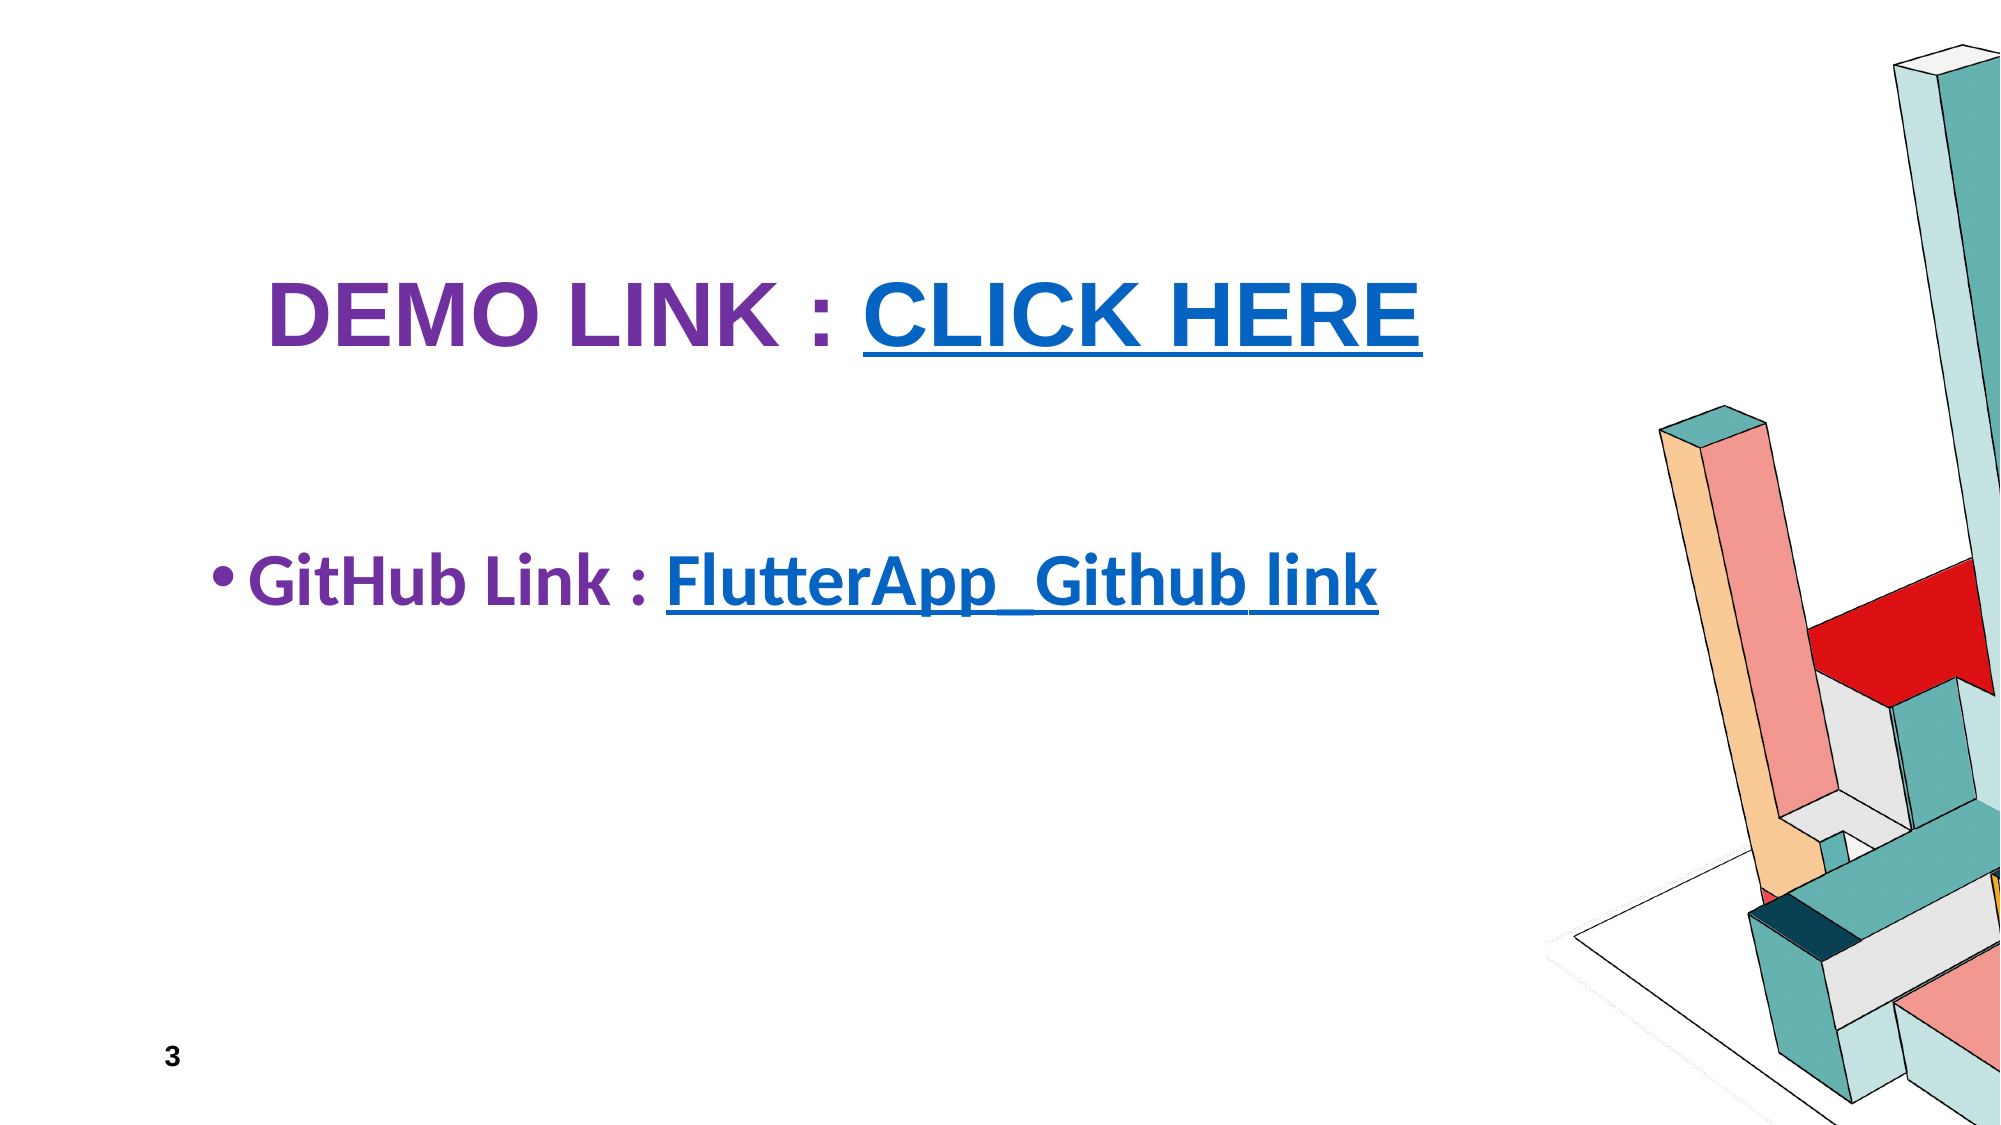

# Demo Link : Click here
GitHub Link : FlutterApp_Github link
3